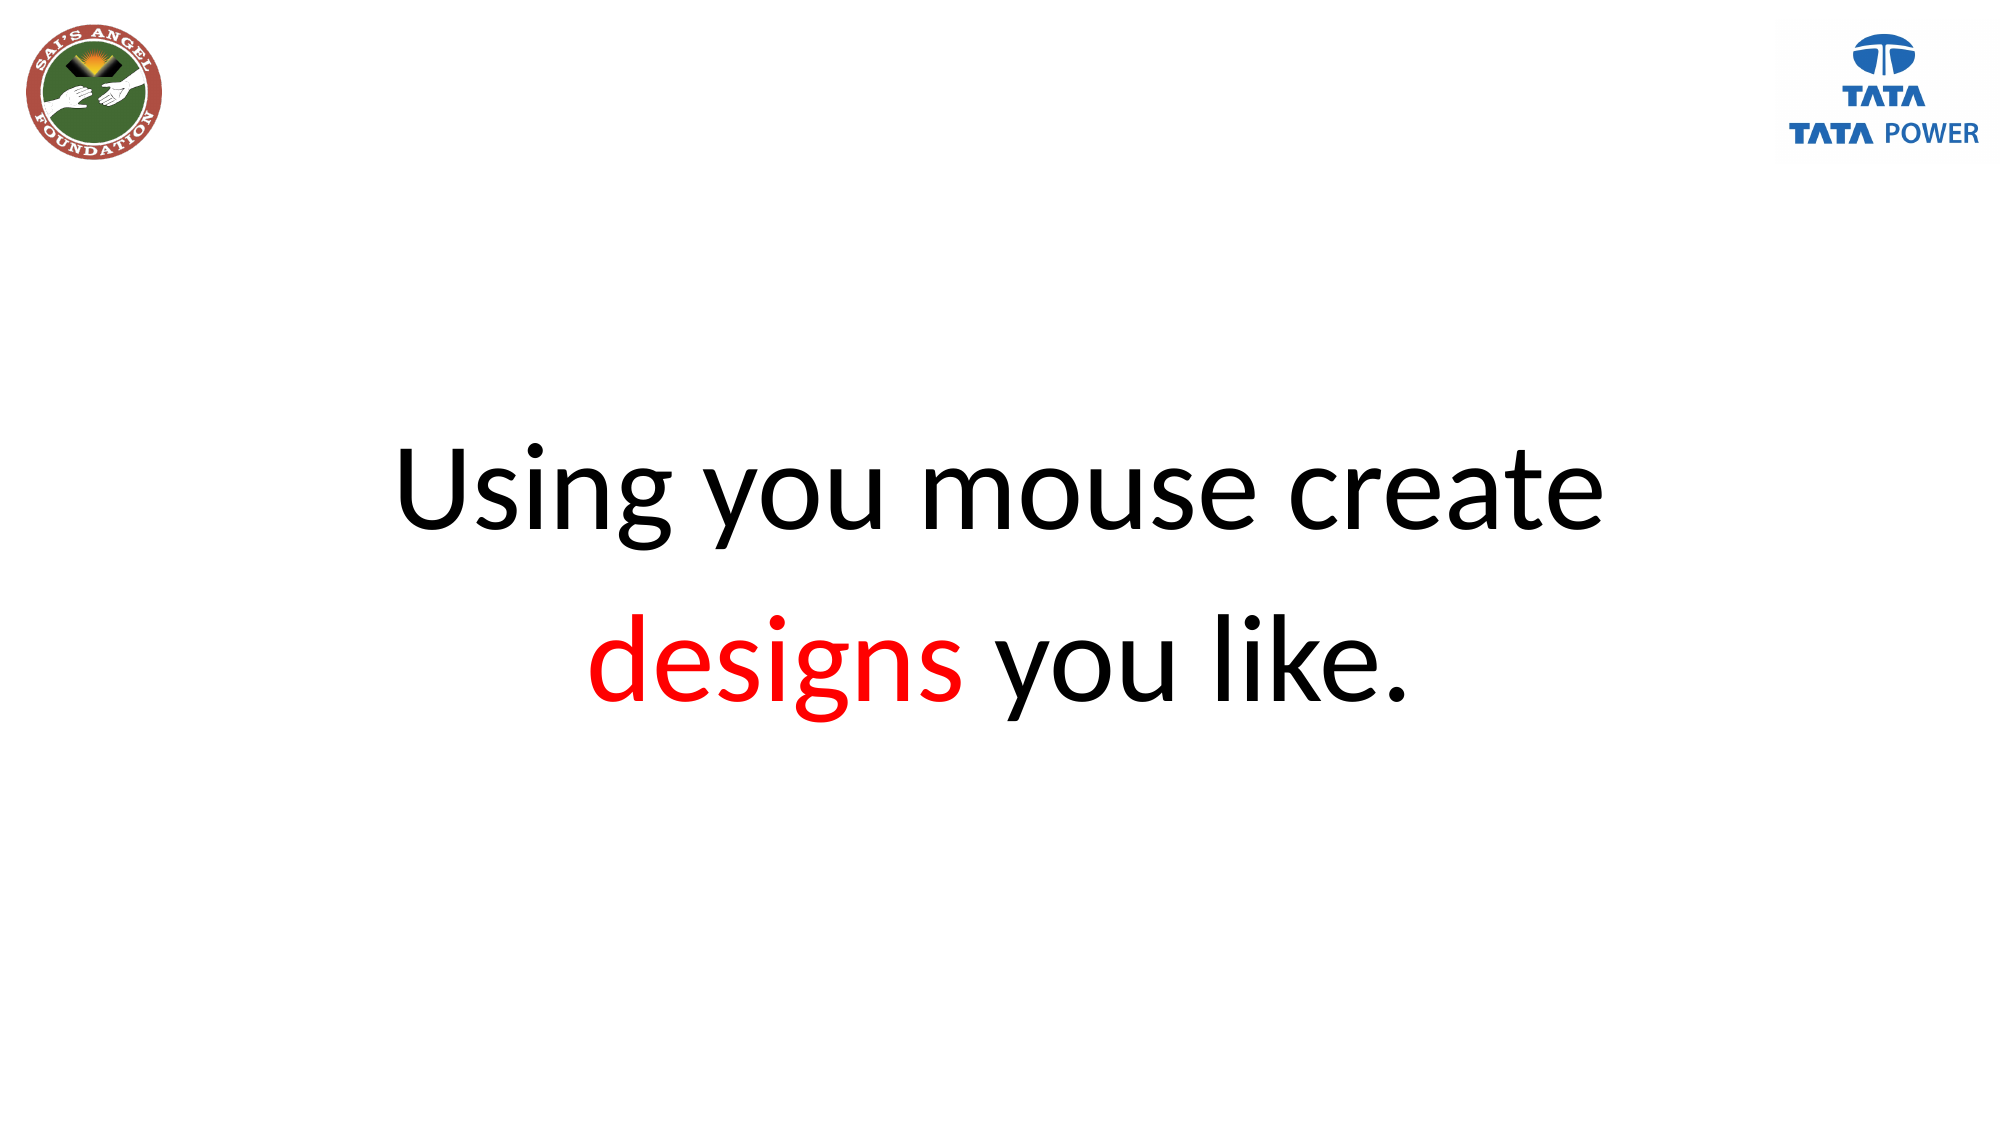

Using you mouse create designs you like.